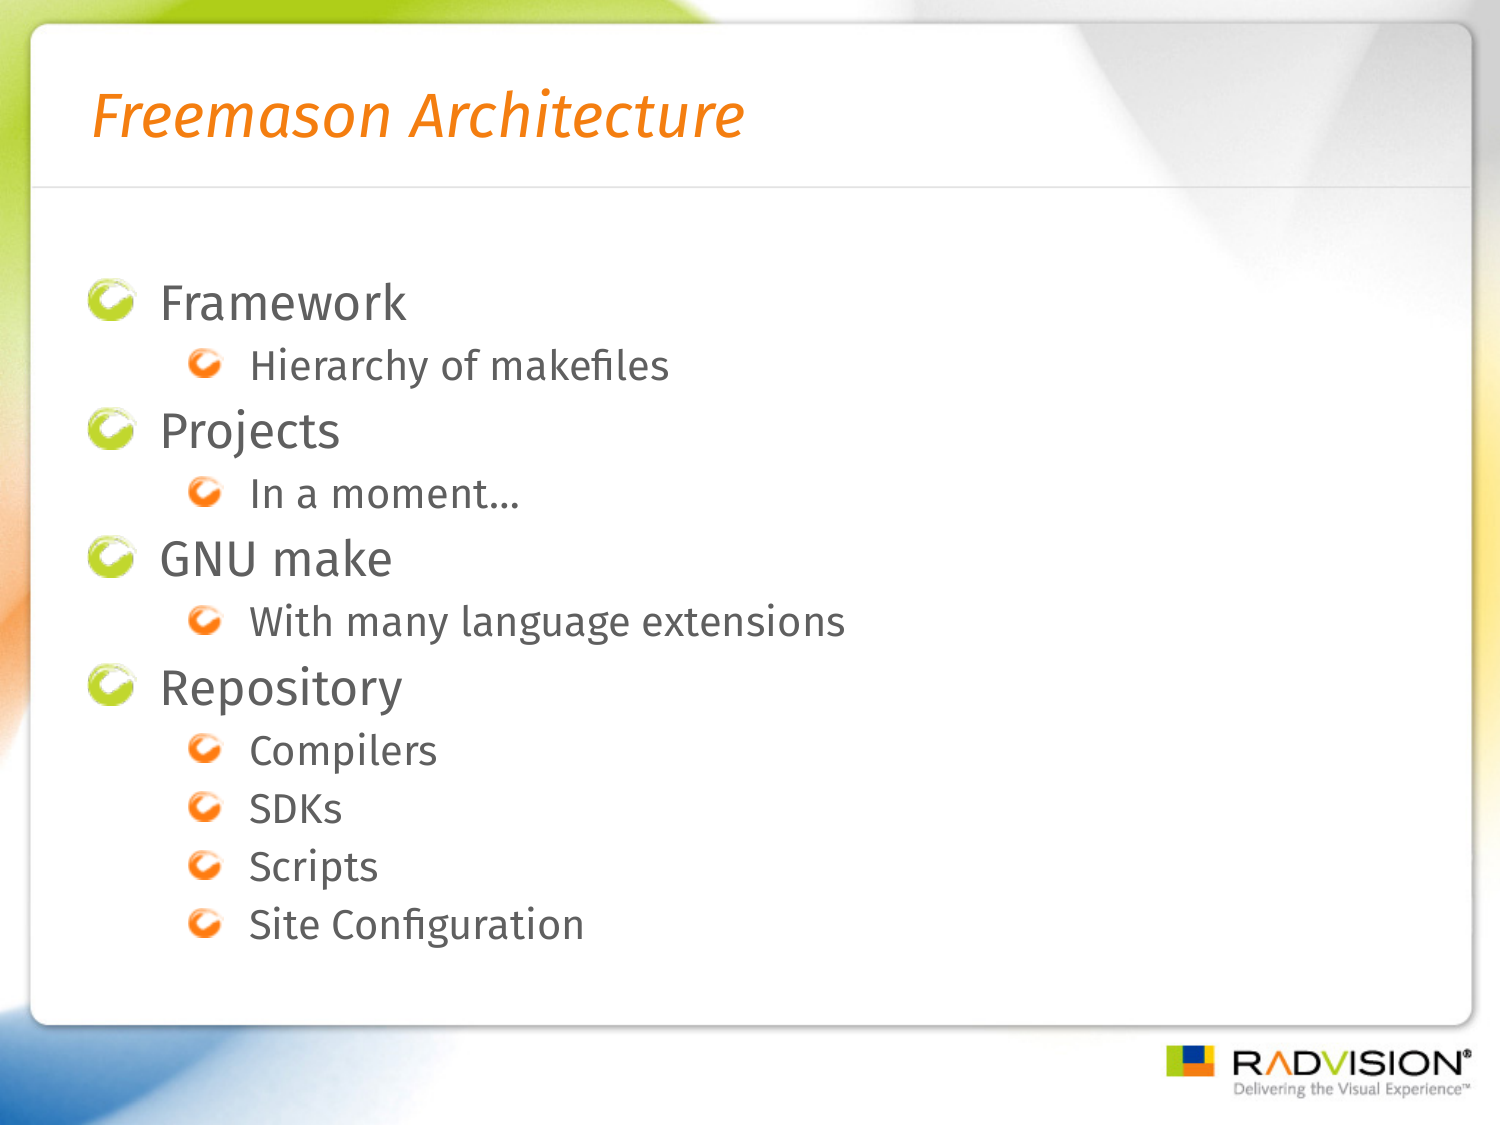

# Freemason Architecture
Framework
Hierarchy of makefiles
Projects
In a moment…
GNU make
With many language extensions
Repository
Compilers
SDKs
Scripts
Site Configuration